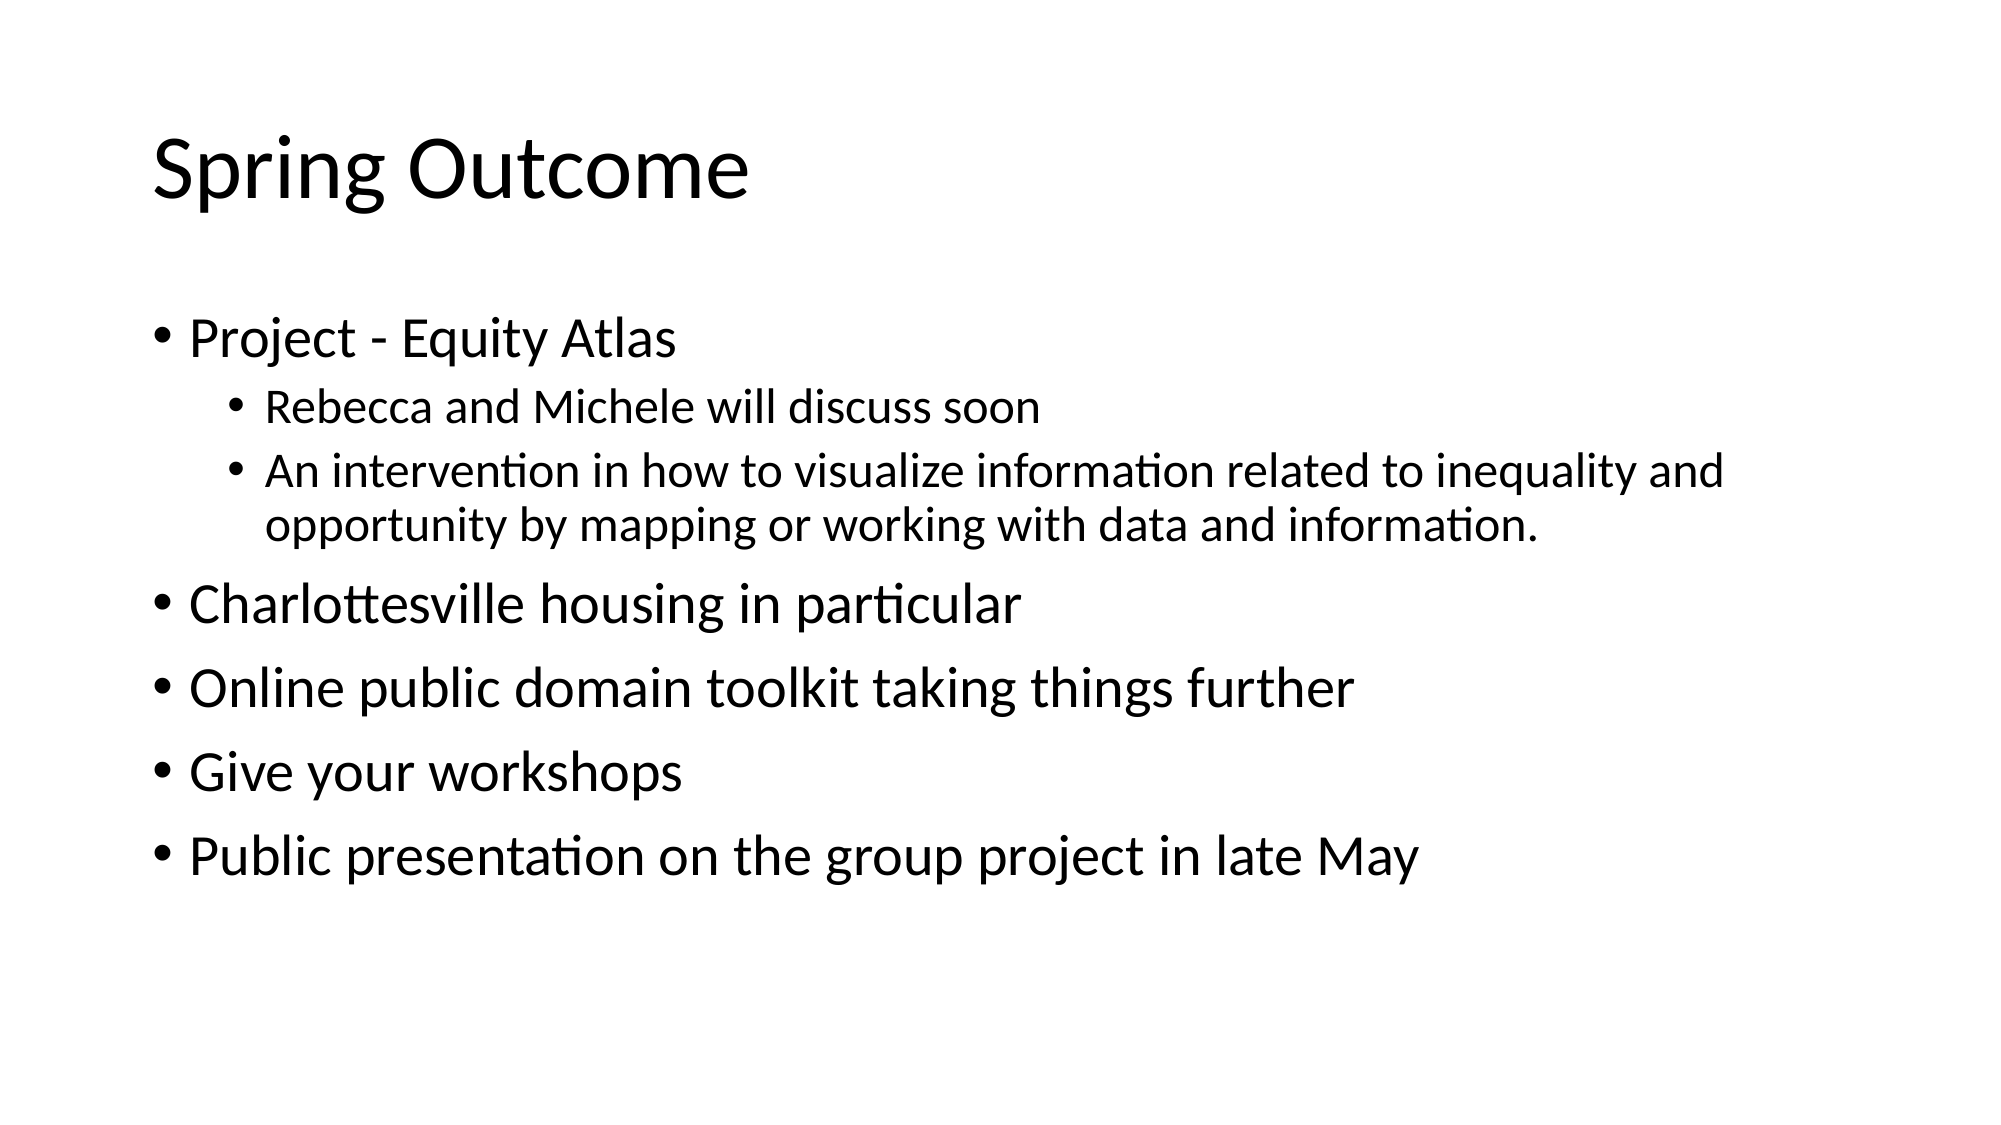

# Spring Outcome
Project - Equity Atlas
Rebecca and Michele will discuss soon
An intervention in how to visualize information related to inequality and opportunity by mapping or working with data and information.
Charlottesville housing in particular
Online public domain toolkit taking things further
Give your workshops
Public presentation on the group project in late May